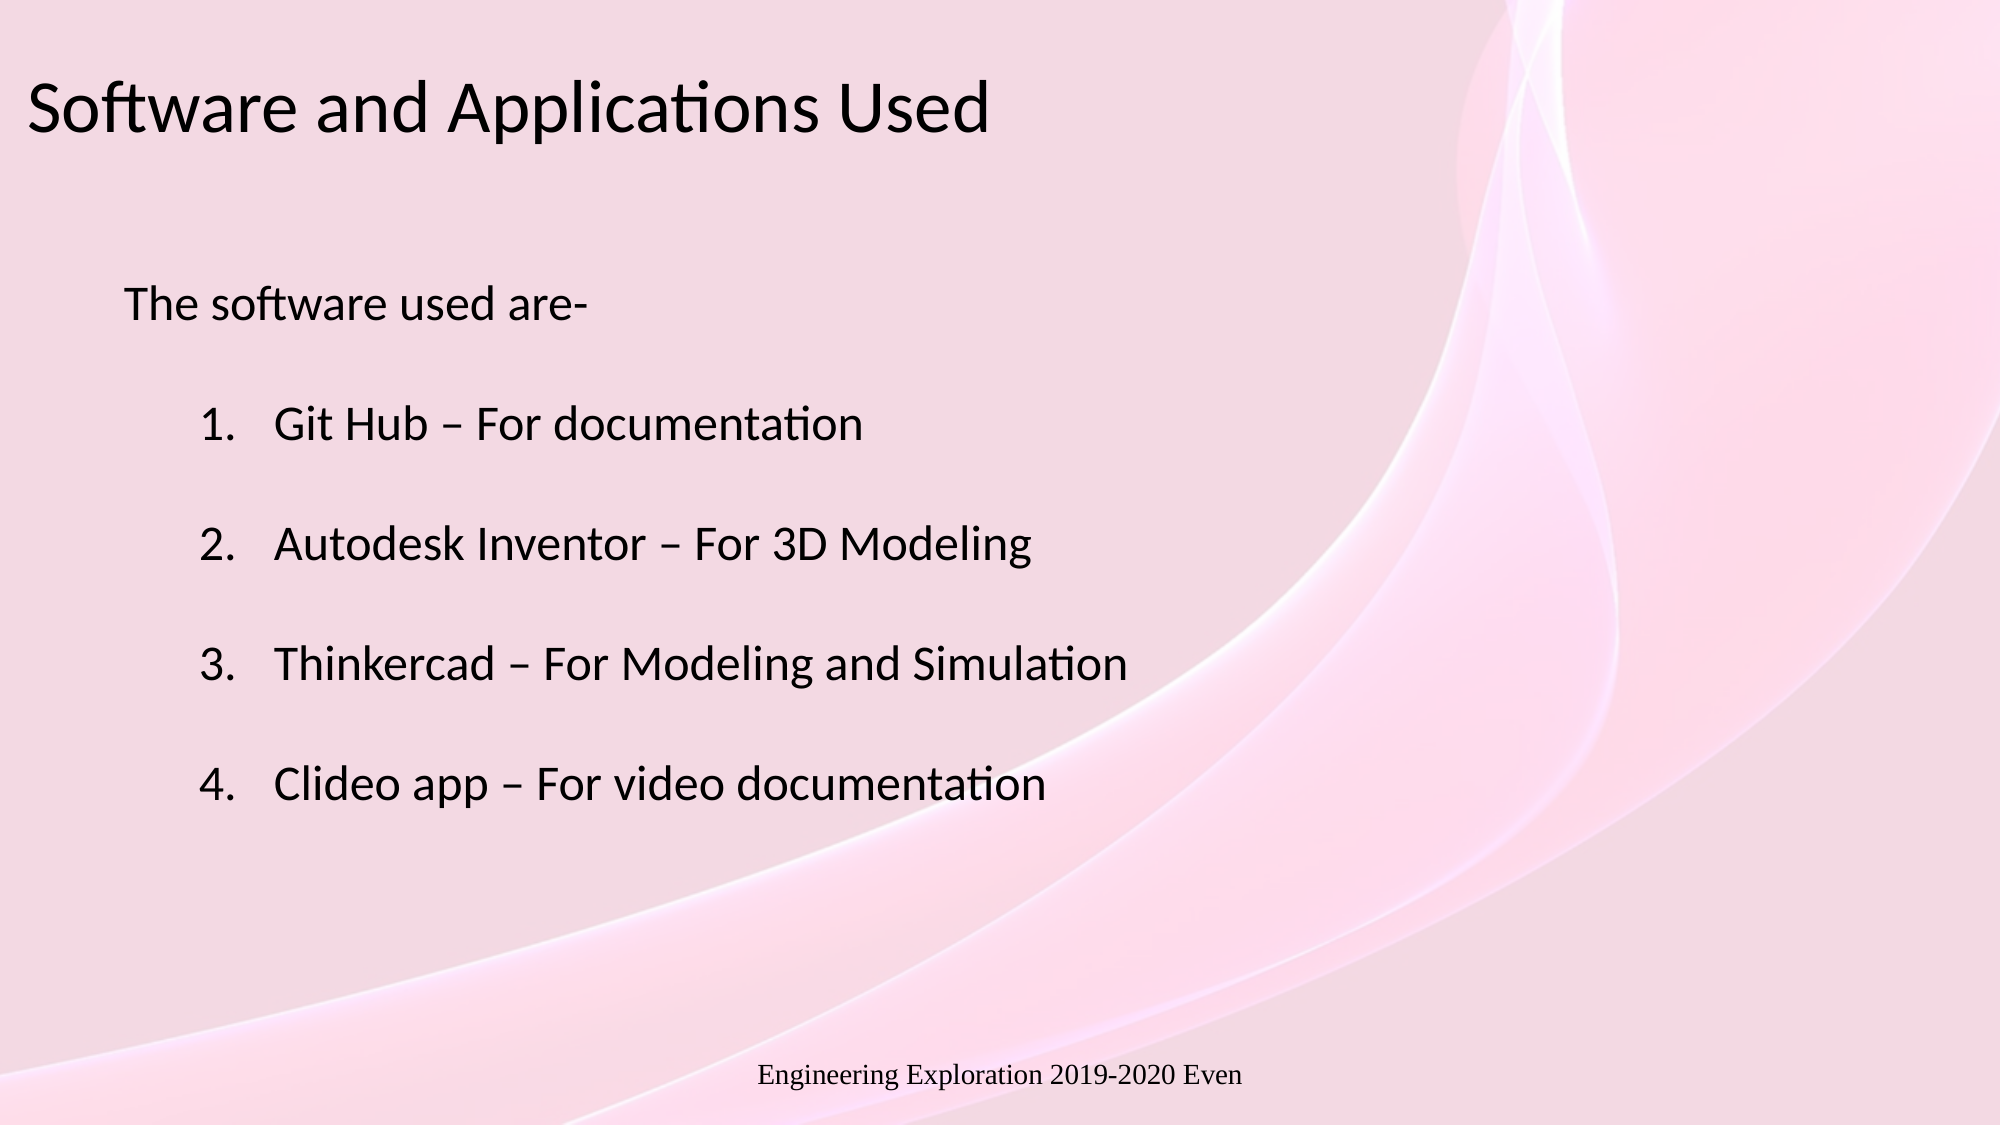

# Software and Applications Used
The software used are-

Git Hub – For documentation

Autodesk Inventor – For 3D Modeling

Thinkercad – For Modeling and Simulation

Clideo app – For video documentation

Engineering Exploration 2019-2020 Even